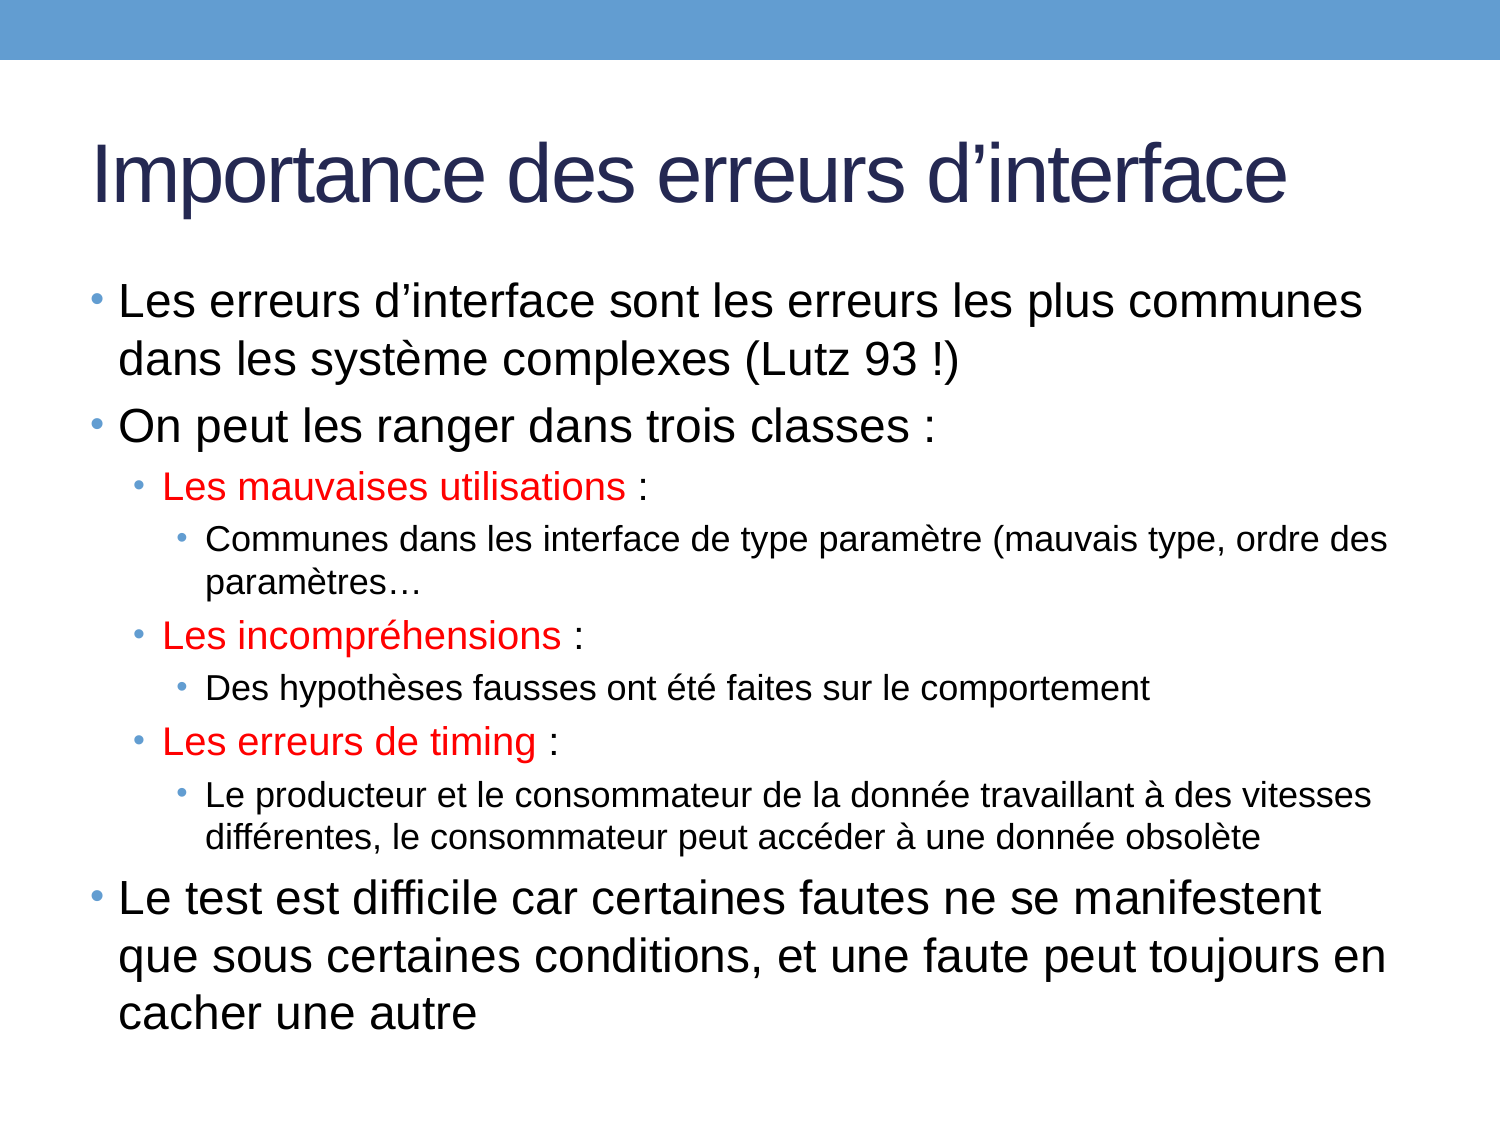

# Importance des erreurs d’interface
Les erreurs d’interface sont les erreurs les plus communes dans les système complexes (Lutz 93 !)
On peut les ranger dans trois classes :
Les mauvaises utilisations :
Communes dans les interface de type paramètre (mauvais type, ordre des paramètres…
Les incompréhensions :
Des hypothèses fausses ont été faites sur le comportement
Les erreurs de timing :
Le producteur et le consommateur de la donnée travaillant à des vitesses différentes, le consommateur peut accéder à une donnée obsolète
Le test est difficile car certaines fautes ne se manifestent que sous certaines conditions, et une faute peut toujours en cacher une autre